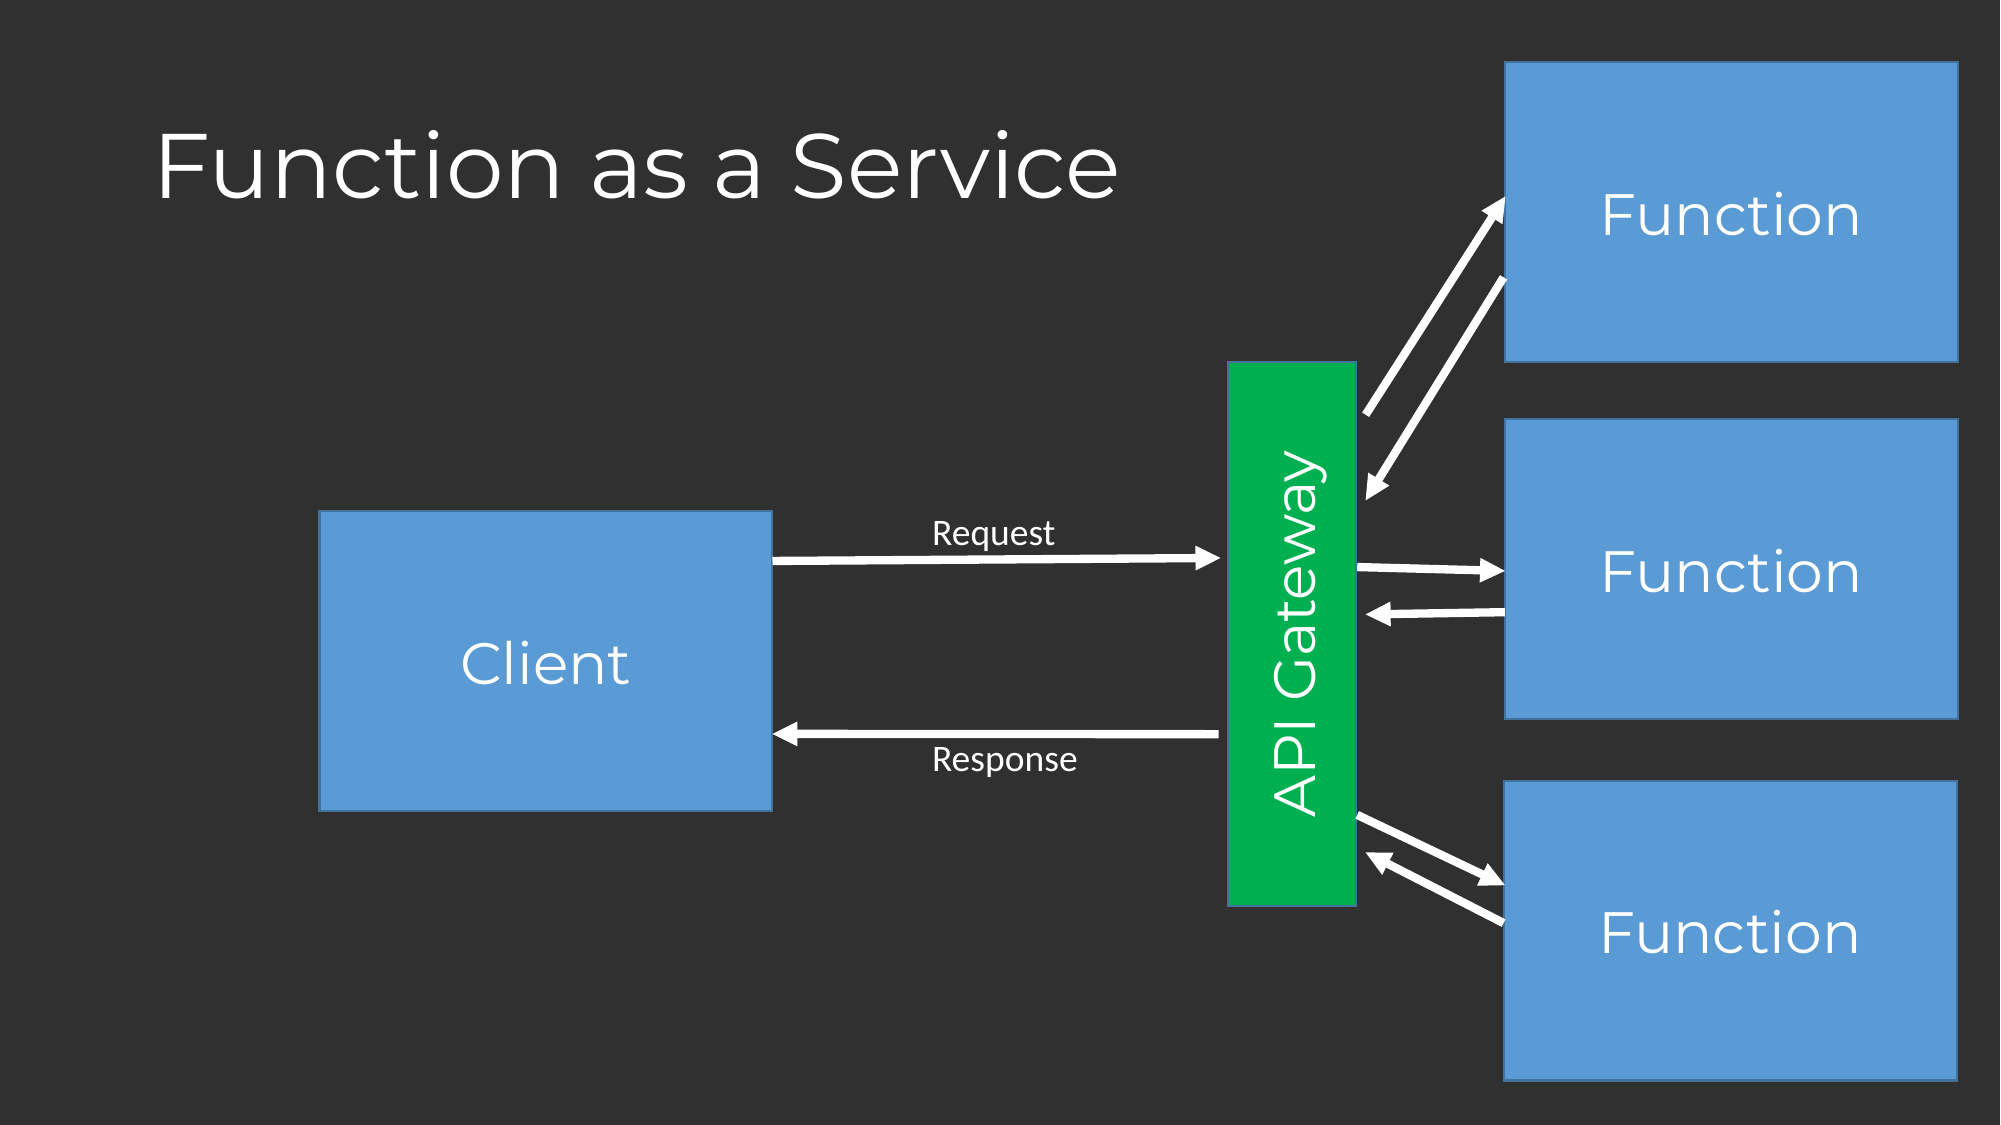

# Function as a Service
Function

API Gateway
Function
Request
Client
Response
Function